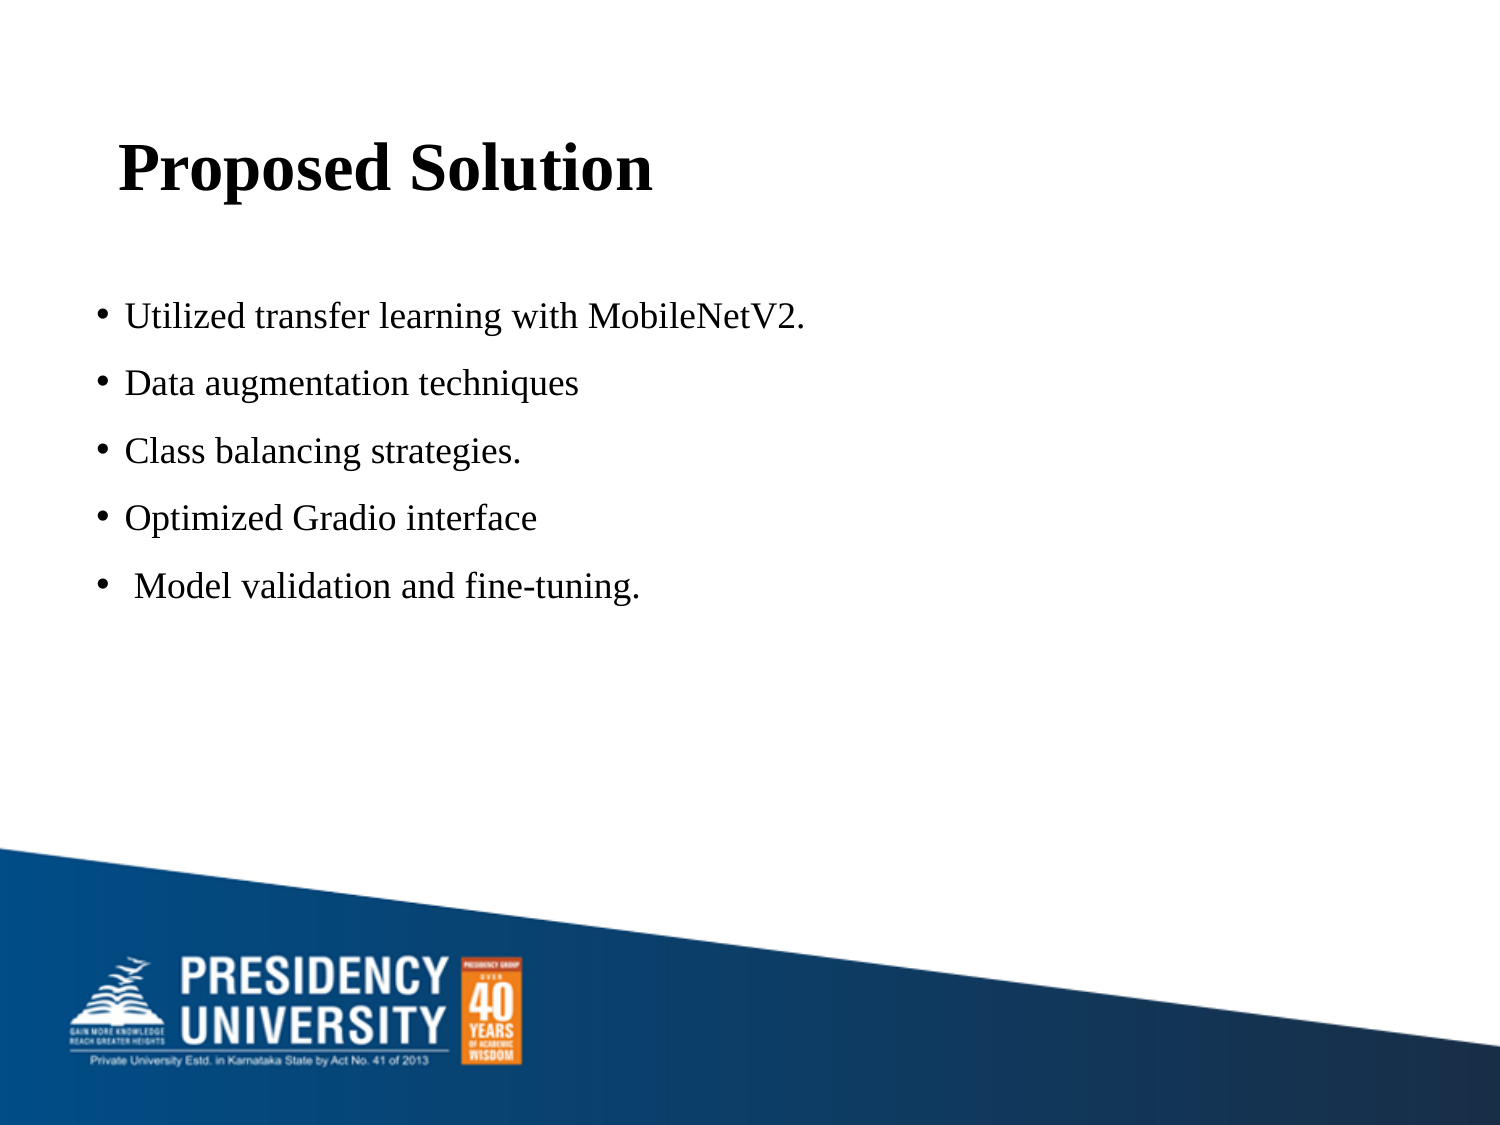

# Proposed Solution
Utilized transfer learning with MobileNetV2.
Data augmentation techniques
Class balancing strategies.
Optimized Gradio interface
 Model validation and fine-tuning.